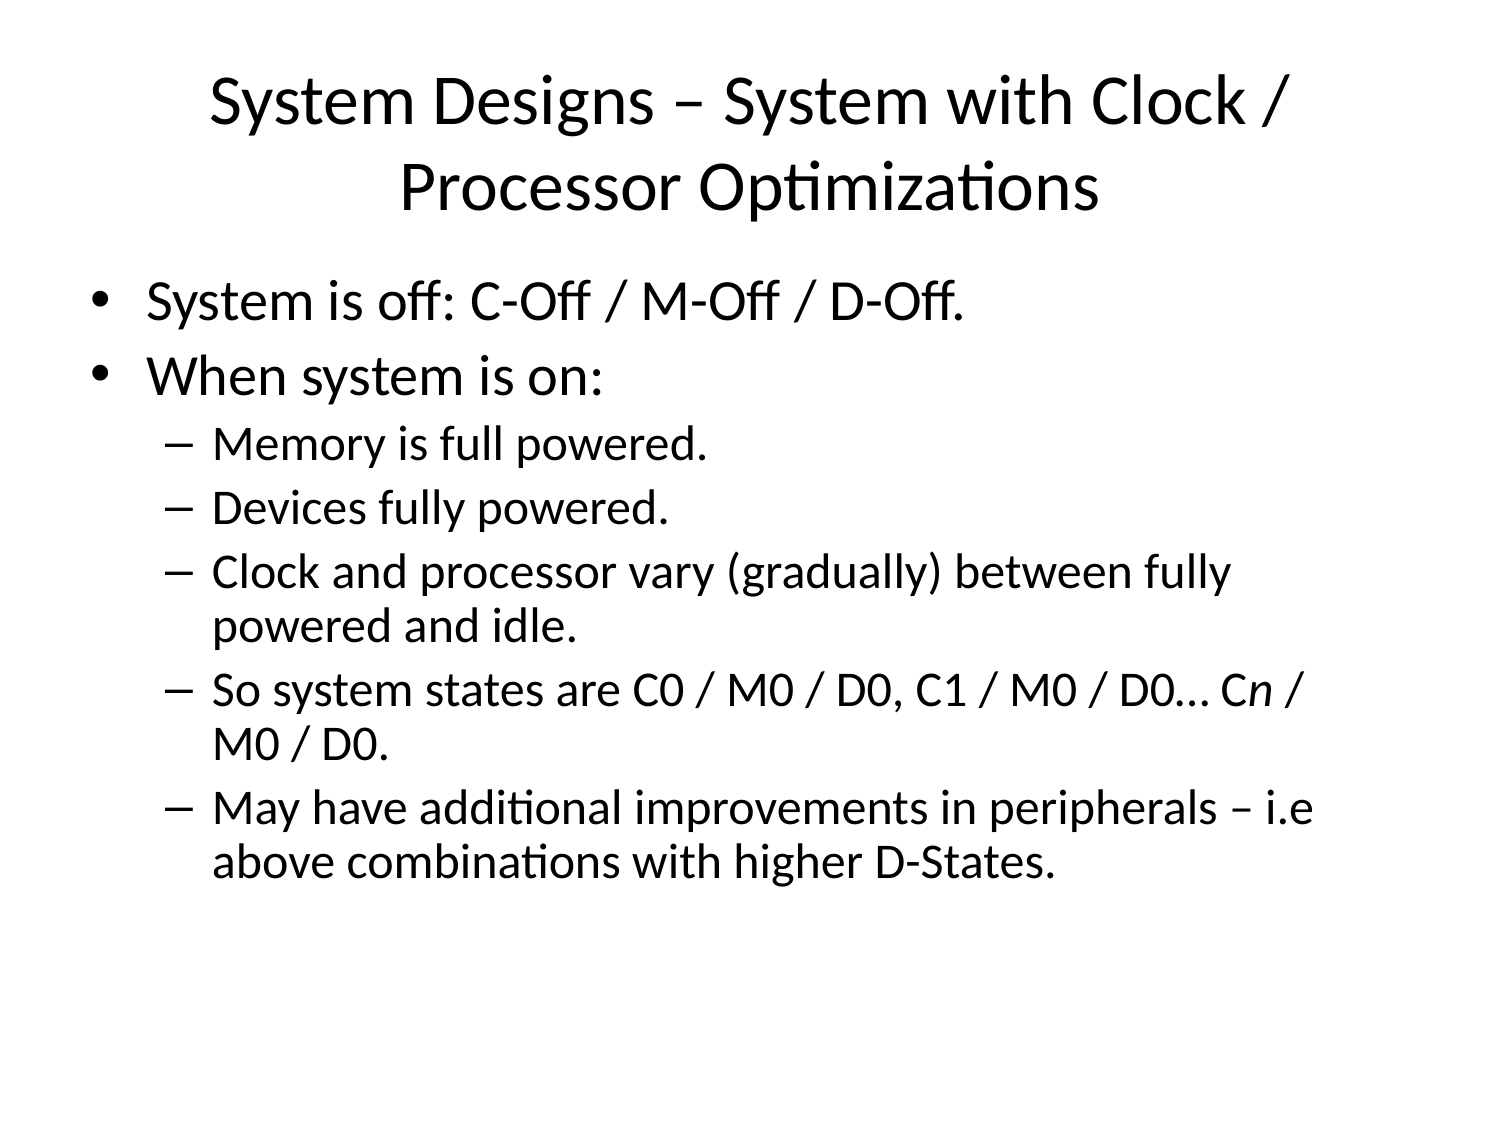

# System Designs – System with Clock / Processor Optimizations
System is off: C-Off / M-Off / D-Off.
When system is on:
Memory is full powered.
Devices fully powered.
Clock and processor vary (gradually) between fully powered and idle.
So system states are C0 / M0 / D0, C1 / M0 / D0… Cn / M0 / D0.
May have additional improvements in peripherals – i.e above combinations with higher D-States.